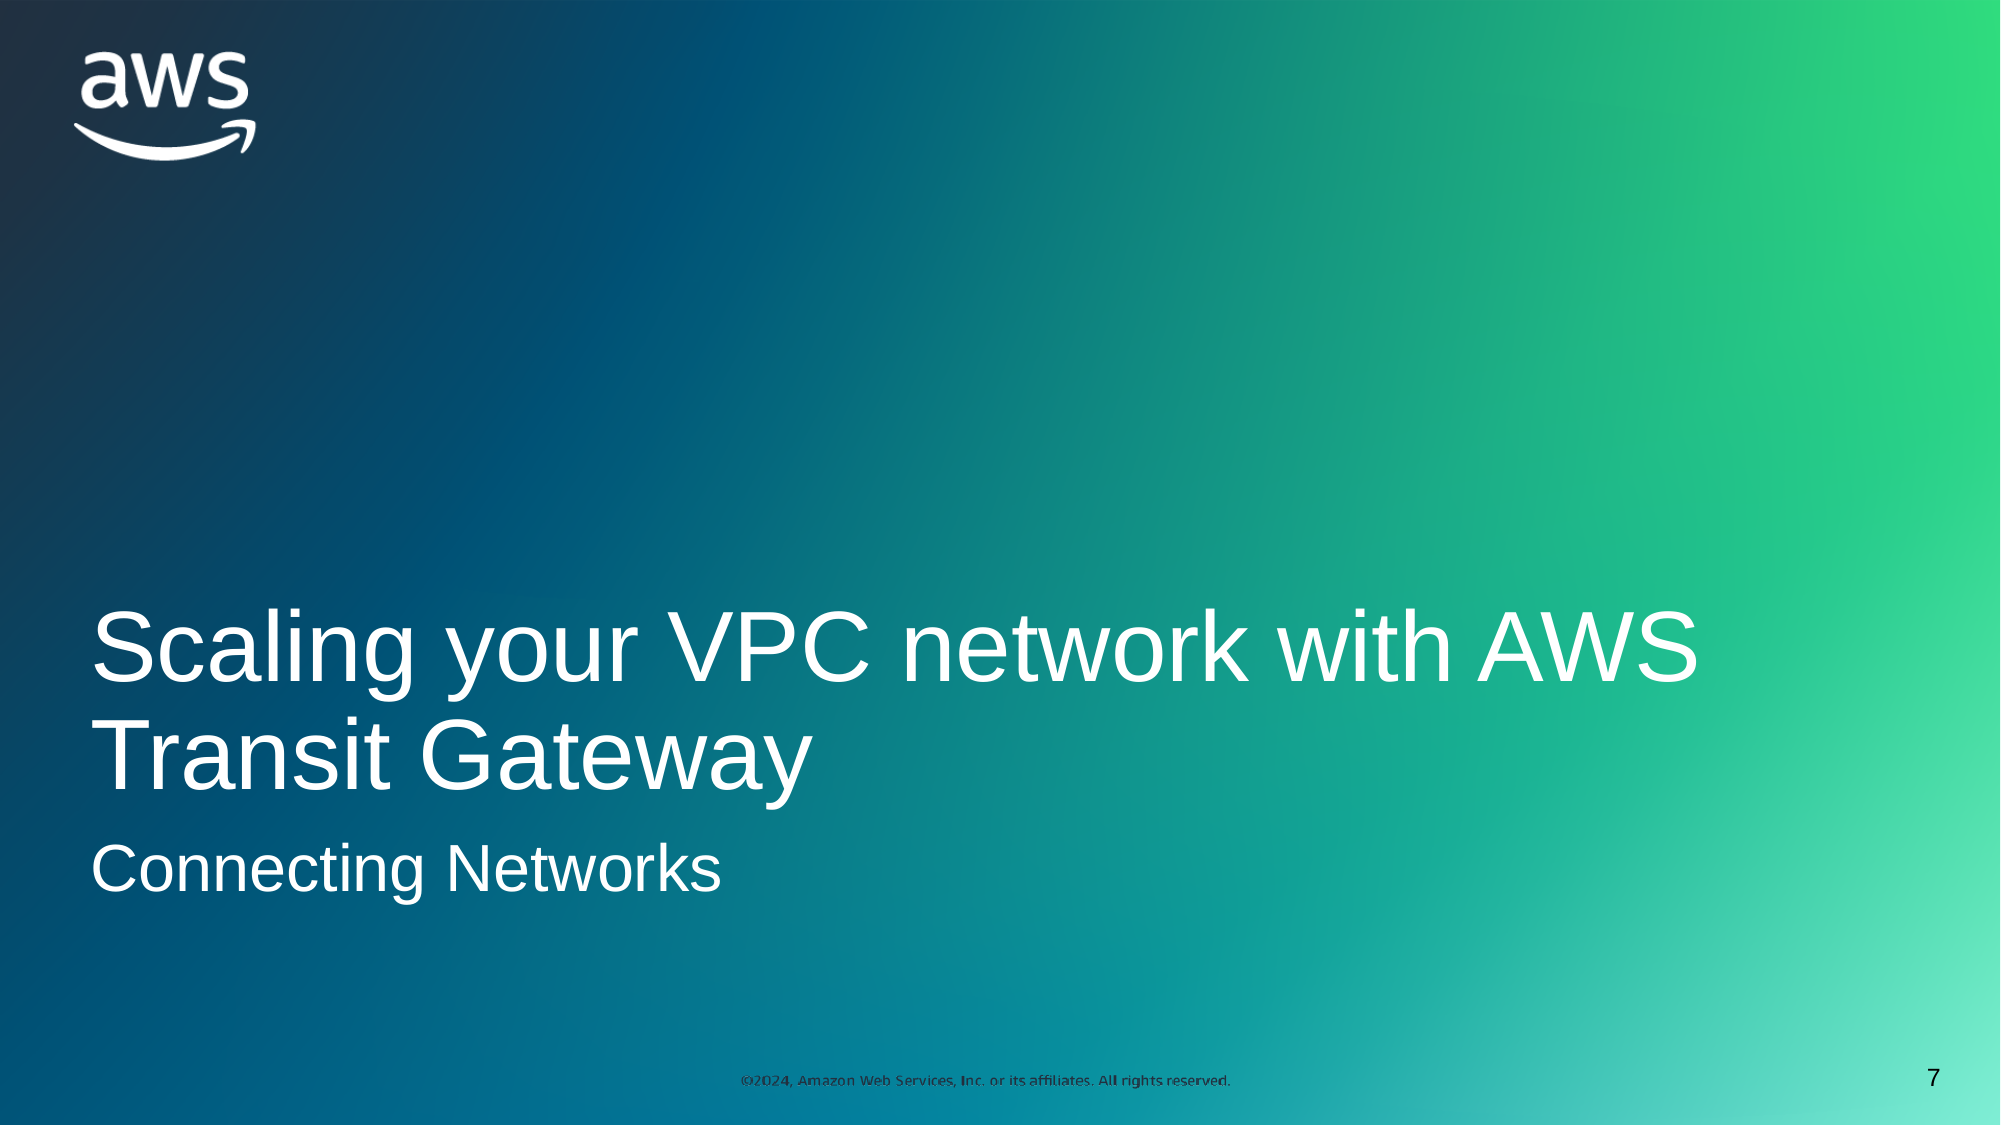

# Scaling your VPC network with AWS Transit Gateway
Connecting Networks
7